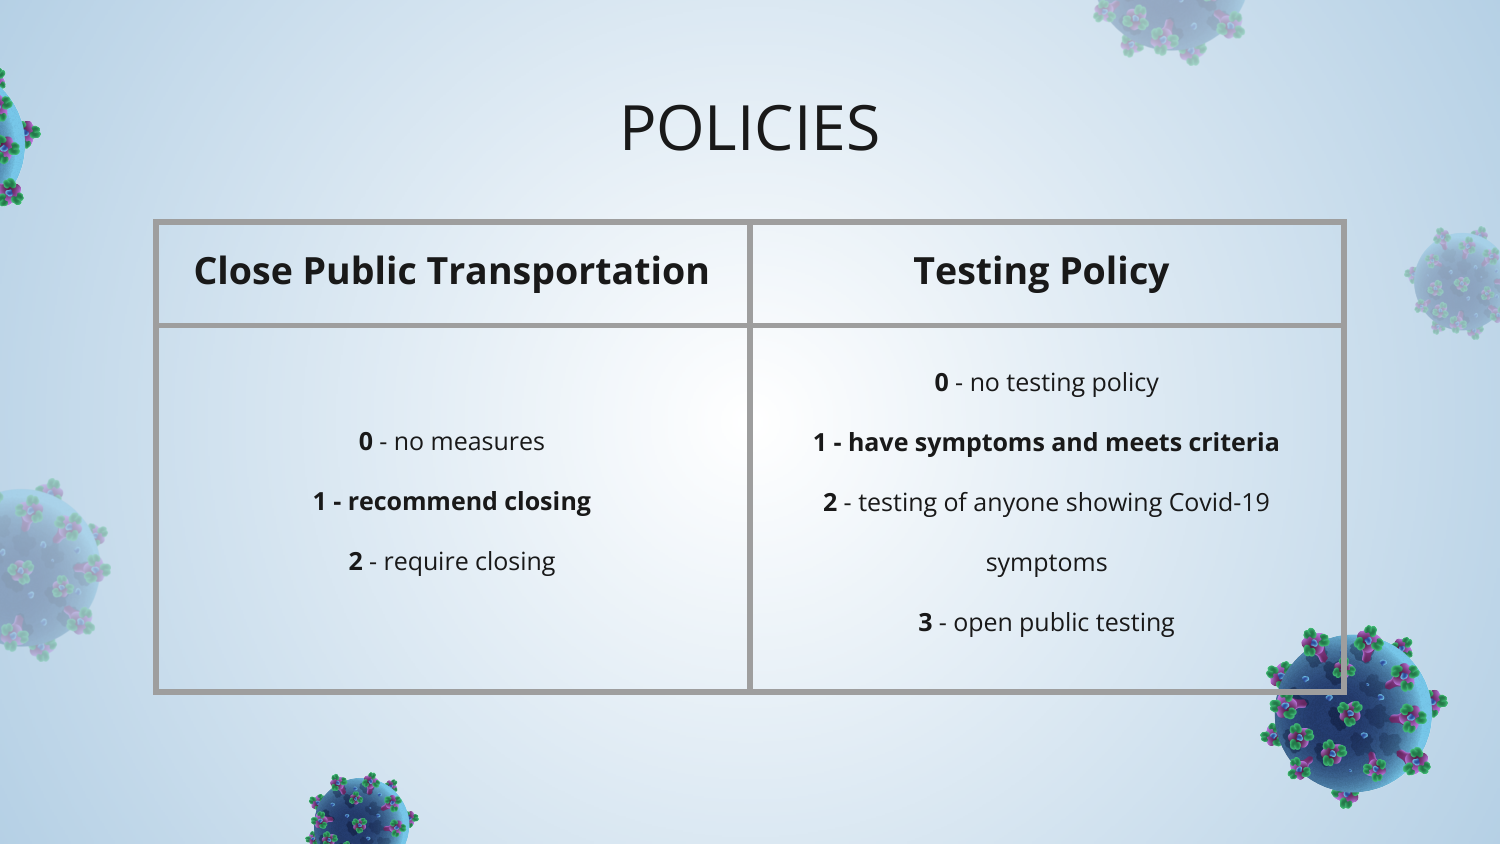

# POLICIES
Close Public Transportation
Testing Policy
|  |  |
| --- | --- |
|  |  |
0 - no testing policy
1 - have symptoms and meets criteria
2 - testing of anyone showing Covid-19 symptoms
3 - open public testing
0 - no measures
1 - recommend closing
2 - require closing